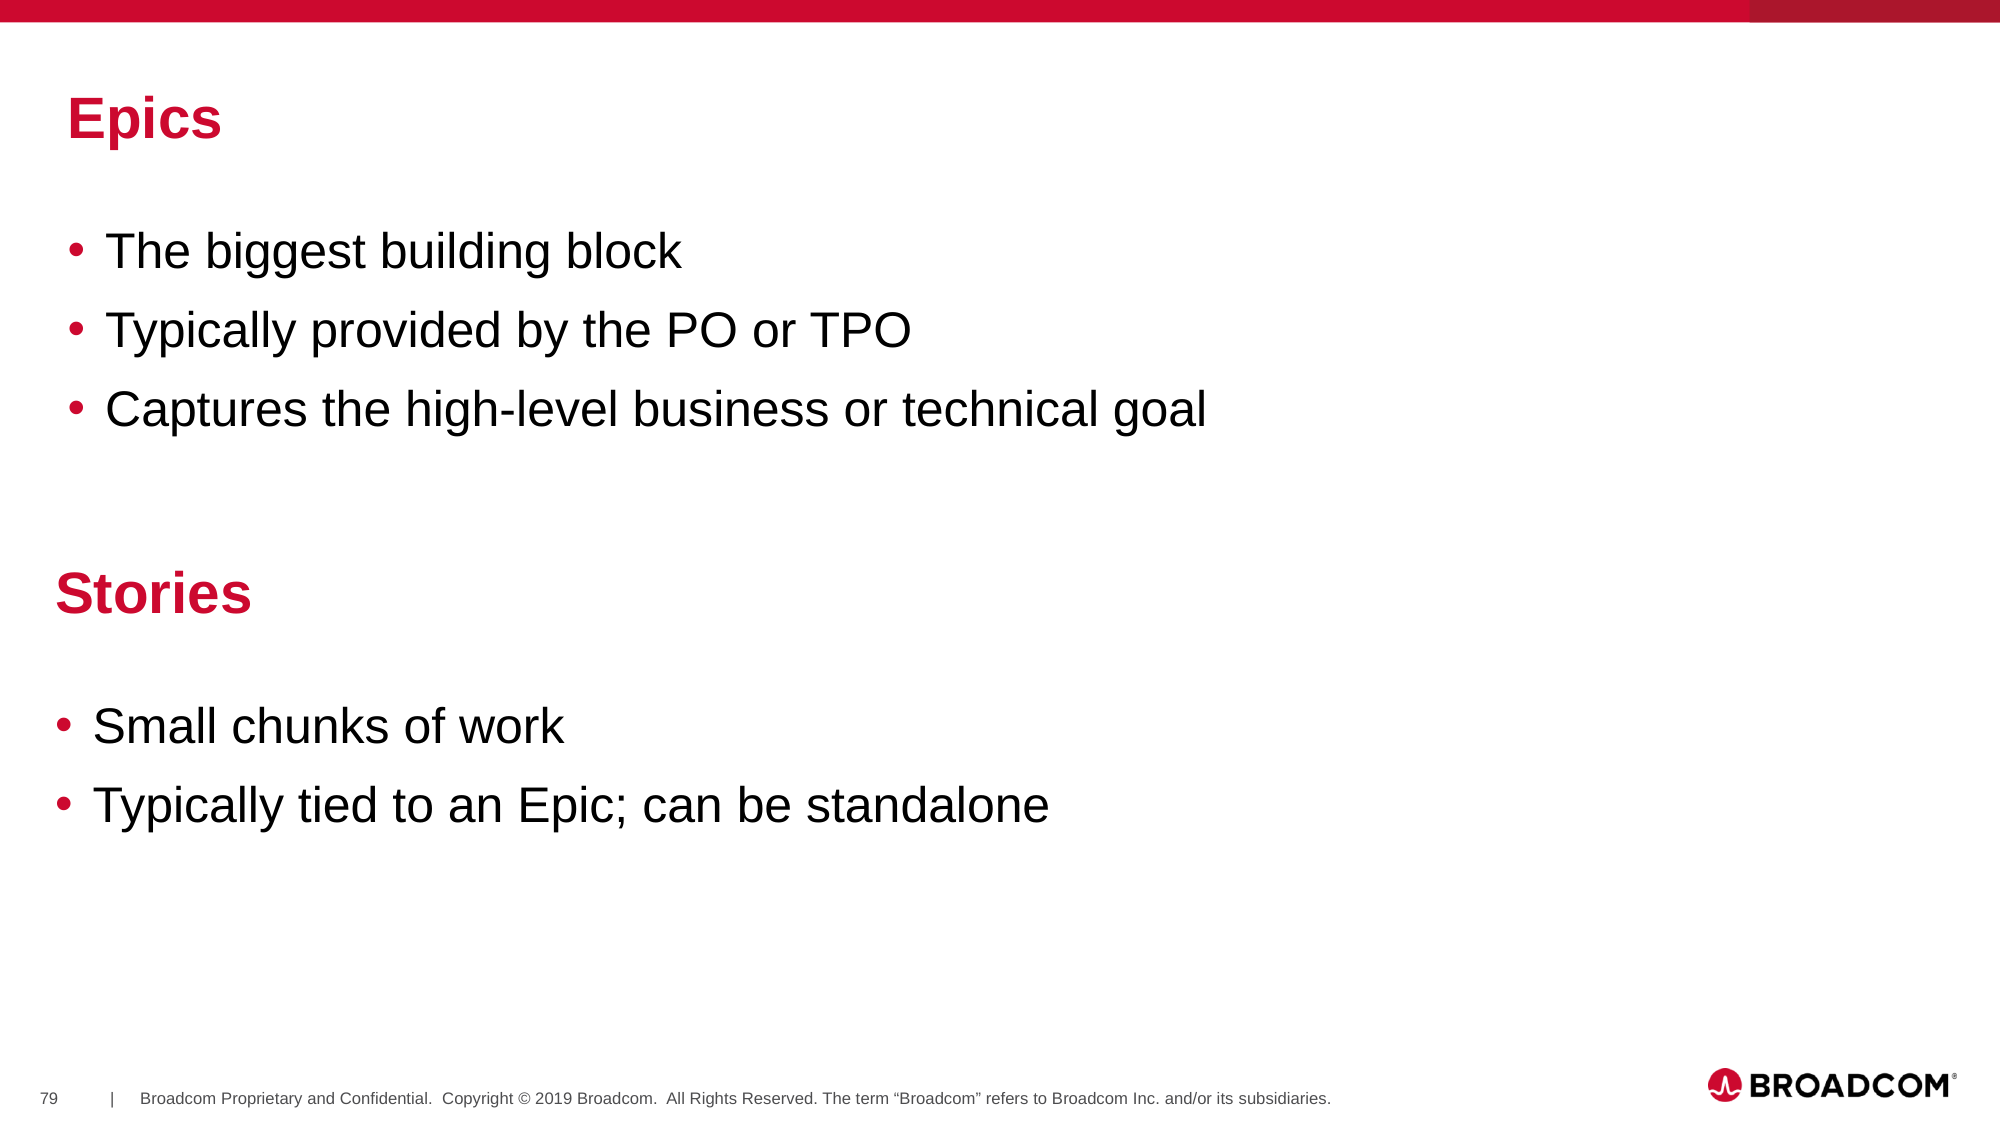

# Epics
The biggest building block
Typically provided by the PO or TPO
Captures the high-level business or technical goal

Stories
Small chunks of work
Typically tied to an Epic; can be standalone